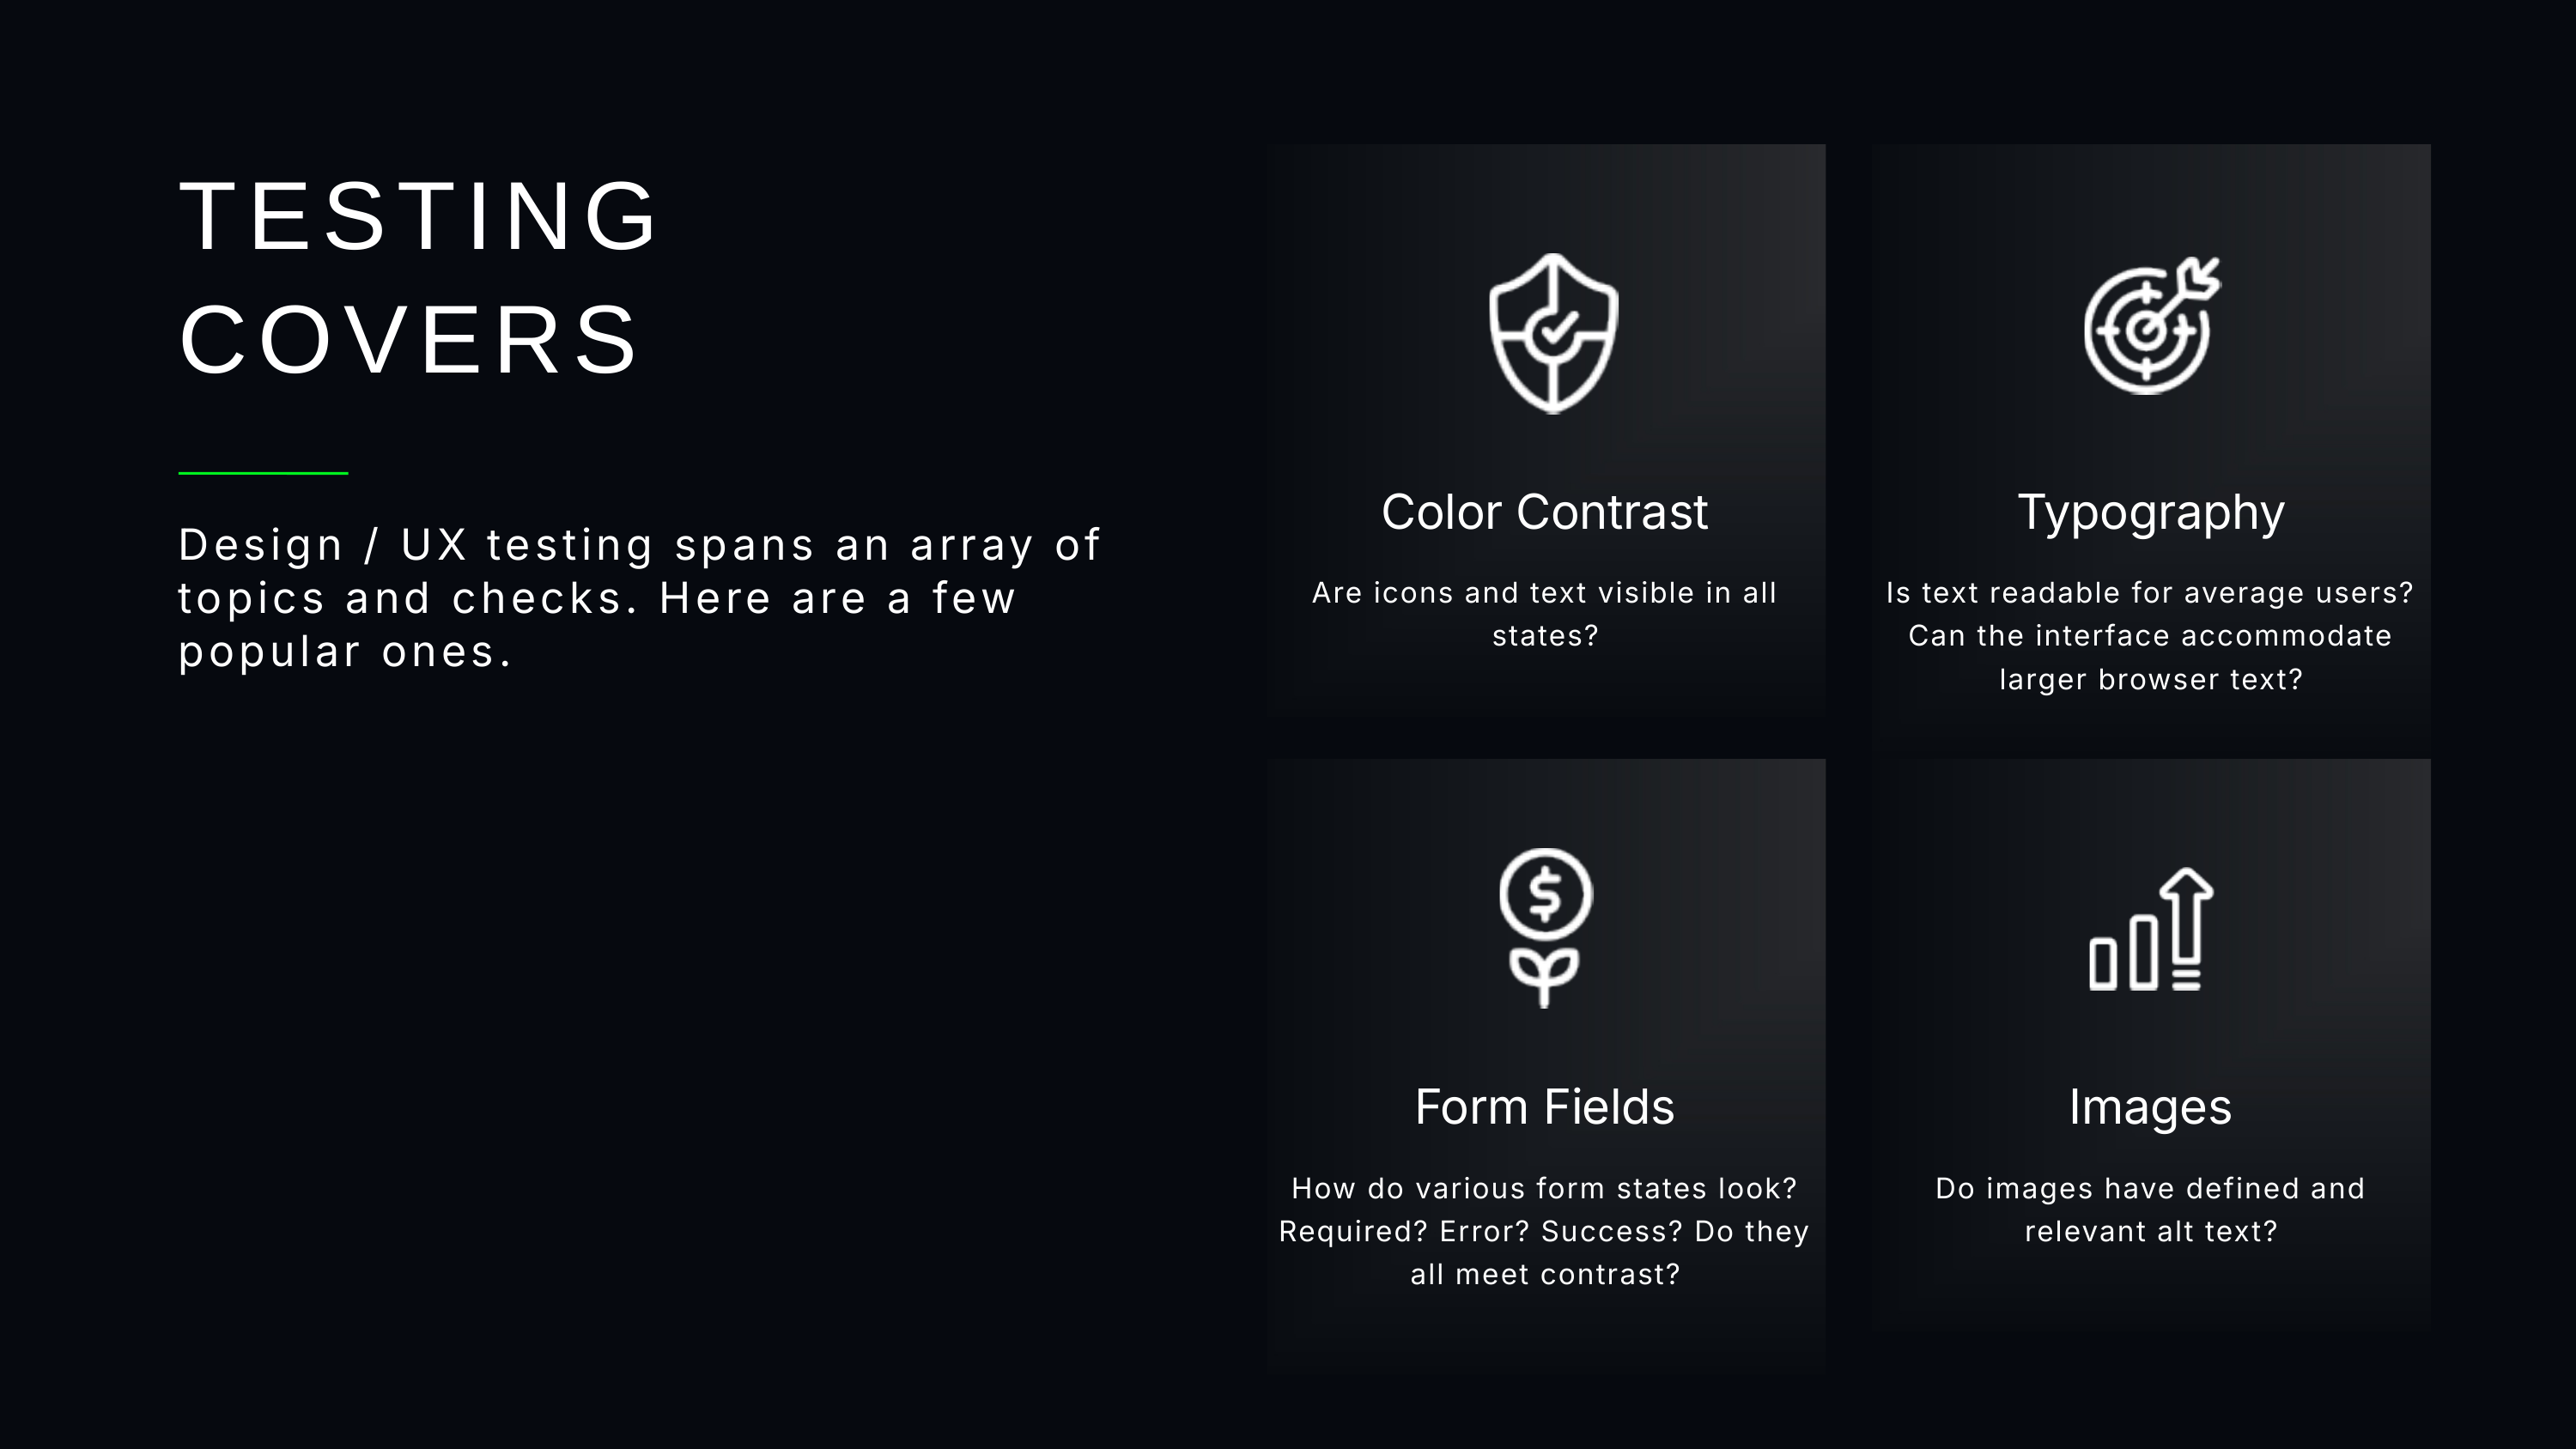

TESTING COVERS

Color Contrast
Are icons and text visible in all states?

Typography
Is text readable for average users? Can the interface accommodate larger browser text?

Design / UX testing spans an array of topics and checks. Here are a few popular ones.

Form Fields
How do various form states look? Required? Error? Success? Do they all meet contrast?

Images
Do images have defined and relevant alt text?